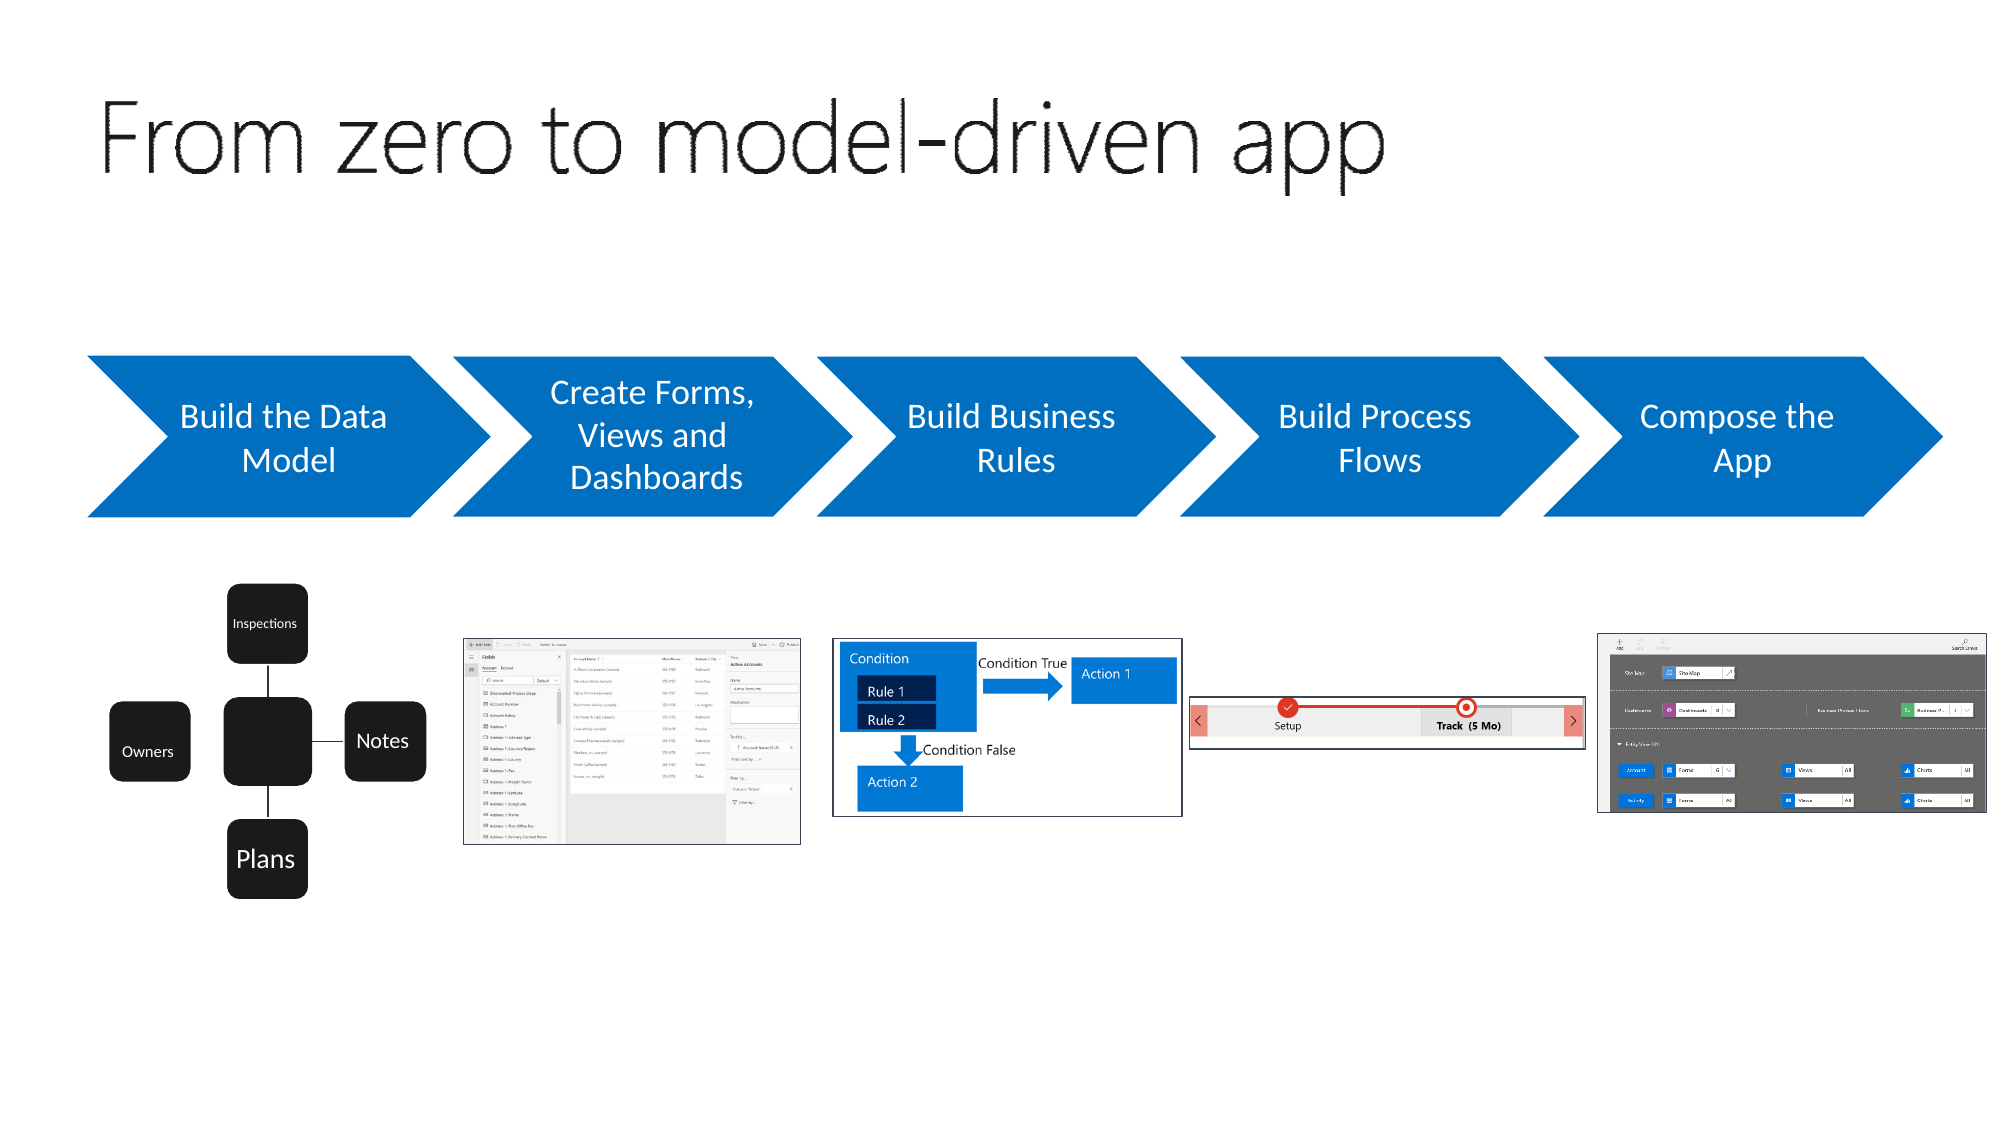

# Create Forms,  Views and  Dashboards
Build the Data  Model
Build Business  Rules
Build Process  Flows
Compose the  App

Inspections

Notes
Owners

Plans